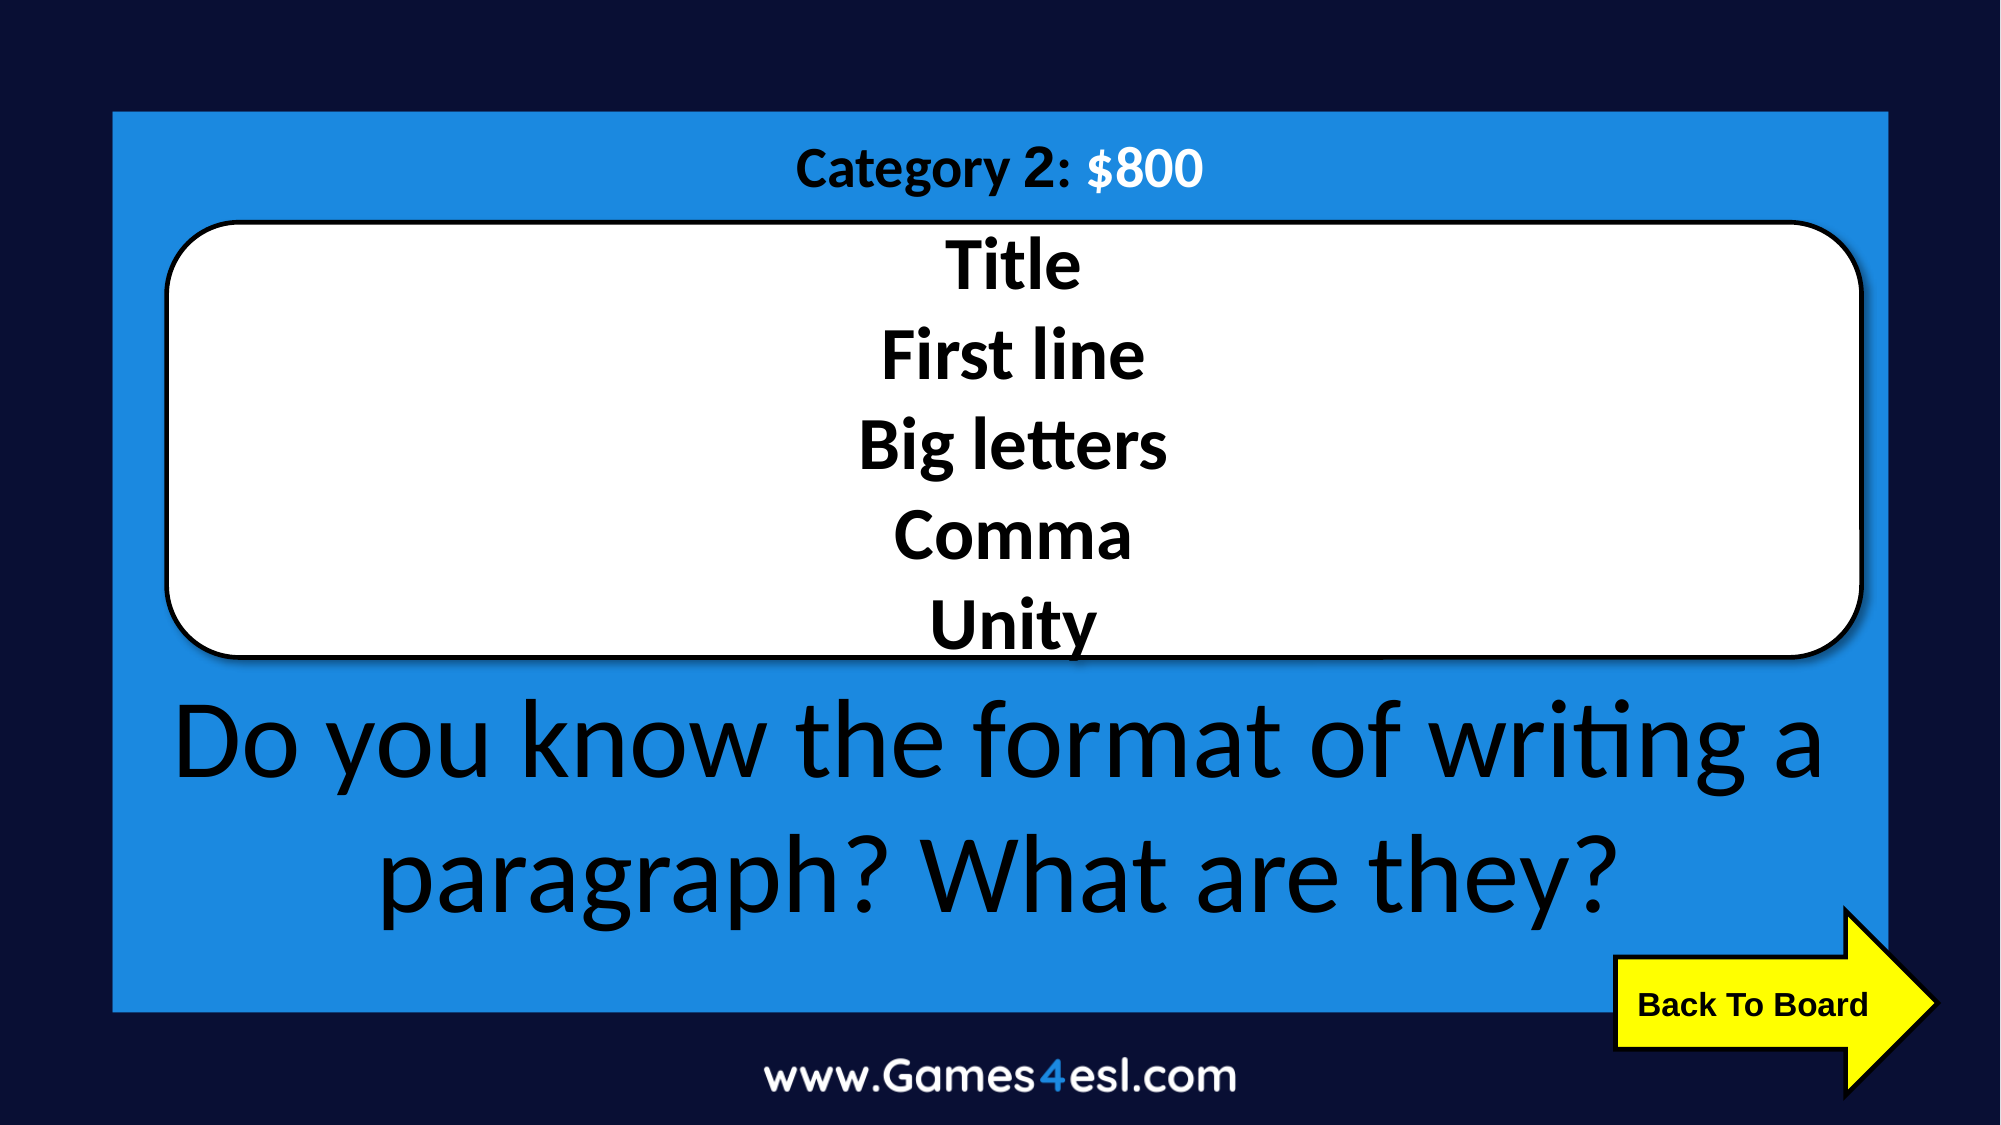

Category 2: $800
Title
First line
Big letters
Comma
Unity
Do you know the format of writing a paragraph? What are they?
Back To Board